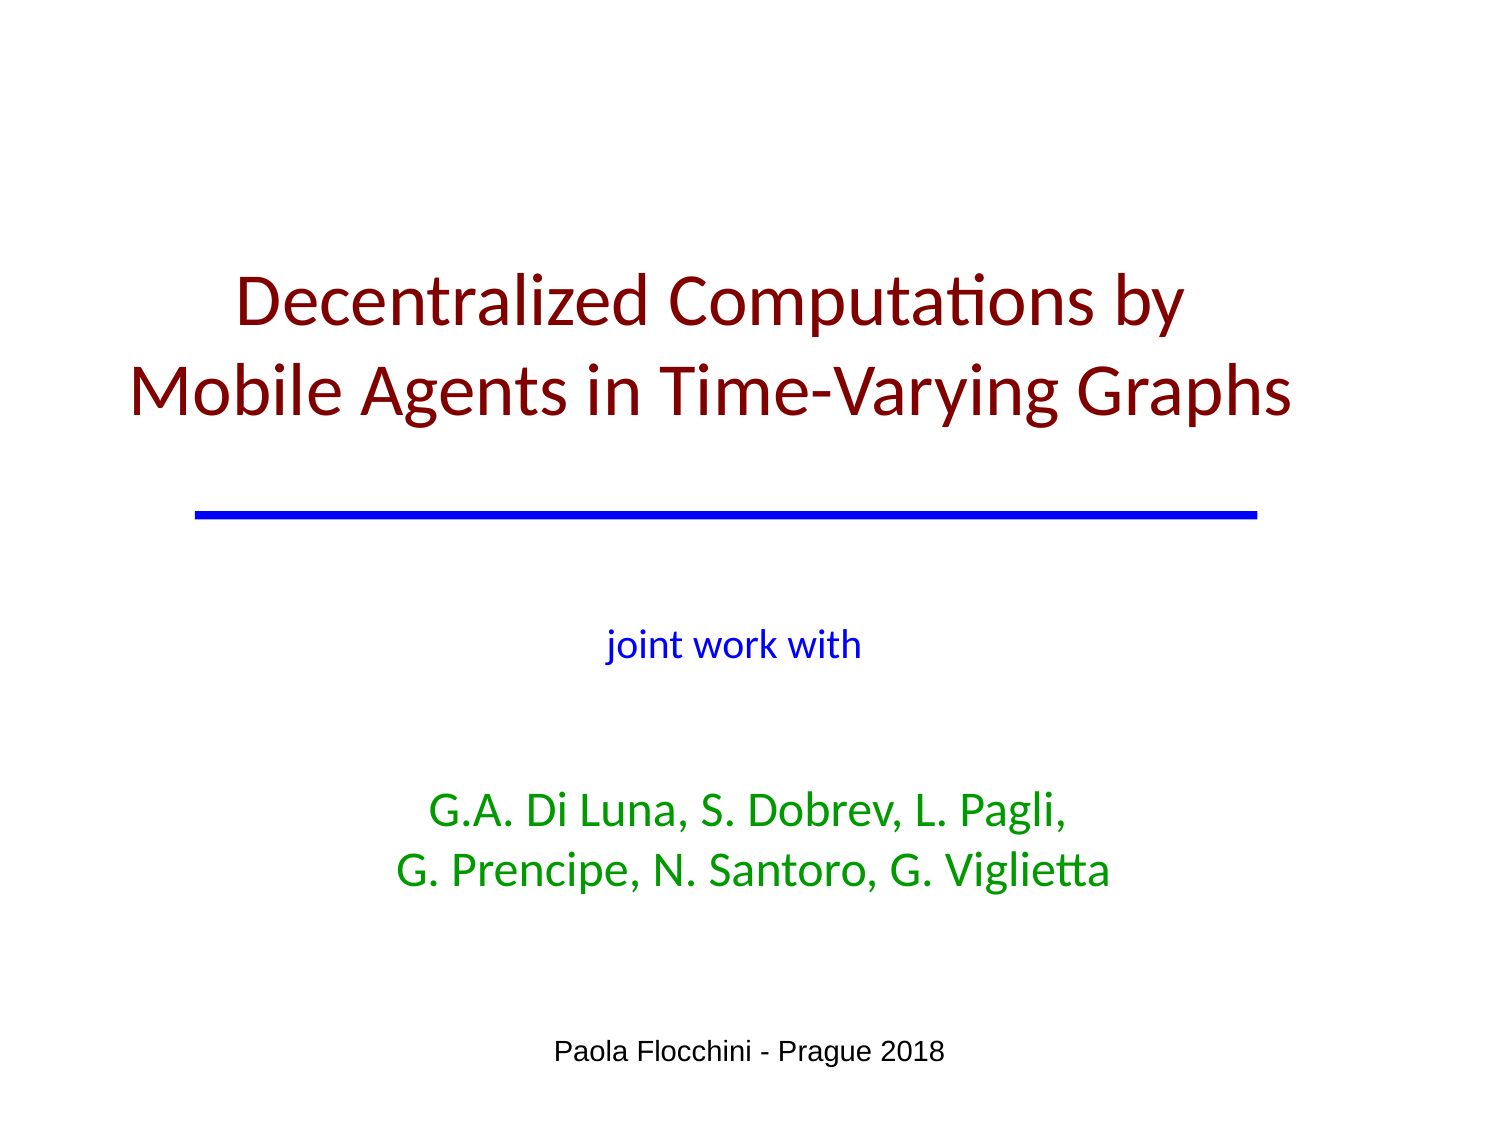

Decentralized Computations by
Mobile Agents in Time-Varying Graphs

joint work with
G.A. Di Luna, S. Dobrev, L. Pagli,
G. Prencipe, N. Santoro, G. Viglietta
Paola Flocchini - Prague 2018